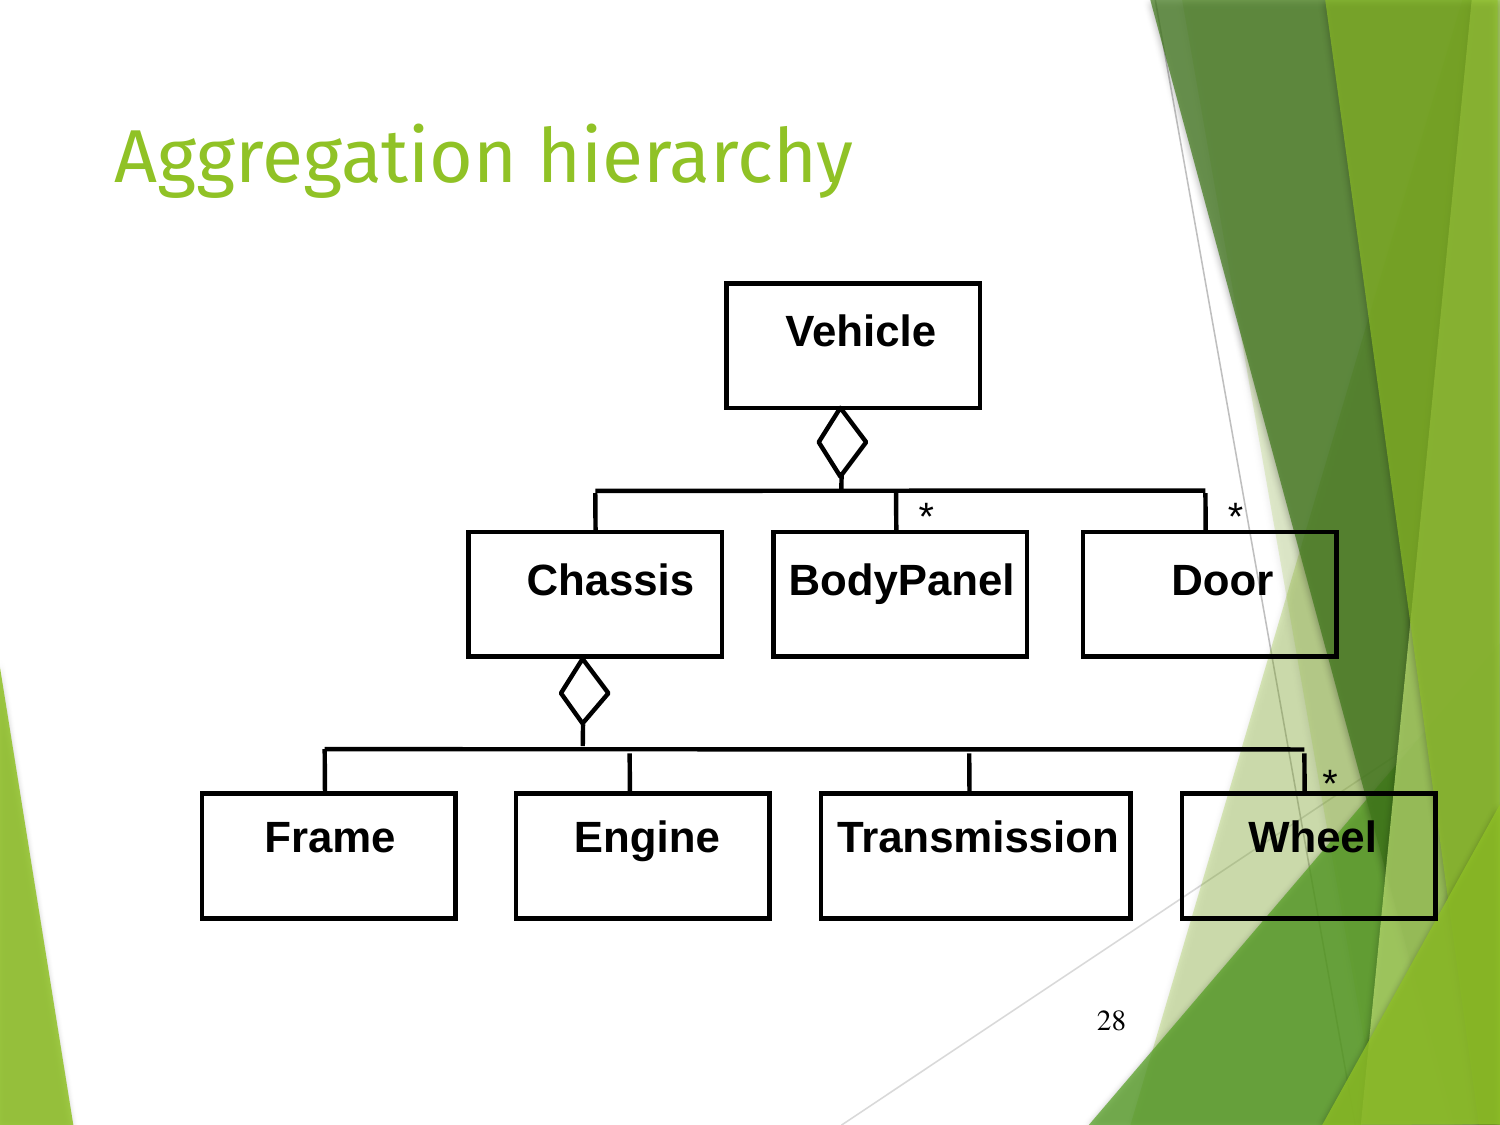

# Aggregation hierarchy

Vehicle

*
*

Chassis
BodyPanel
Door

*

Frame
Engine
Transmission
Wheel
28